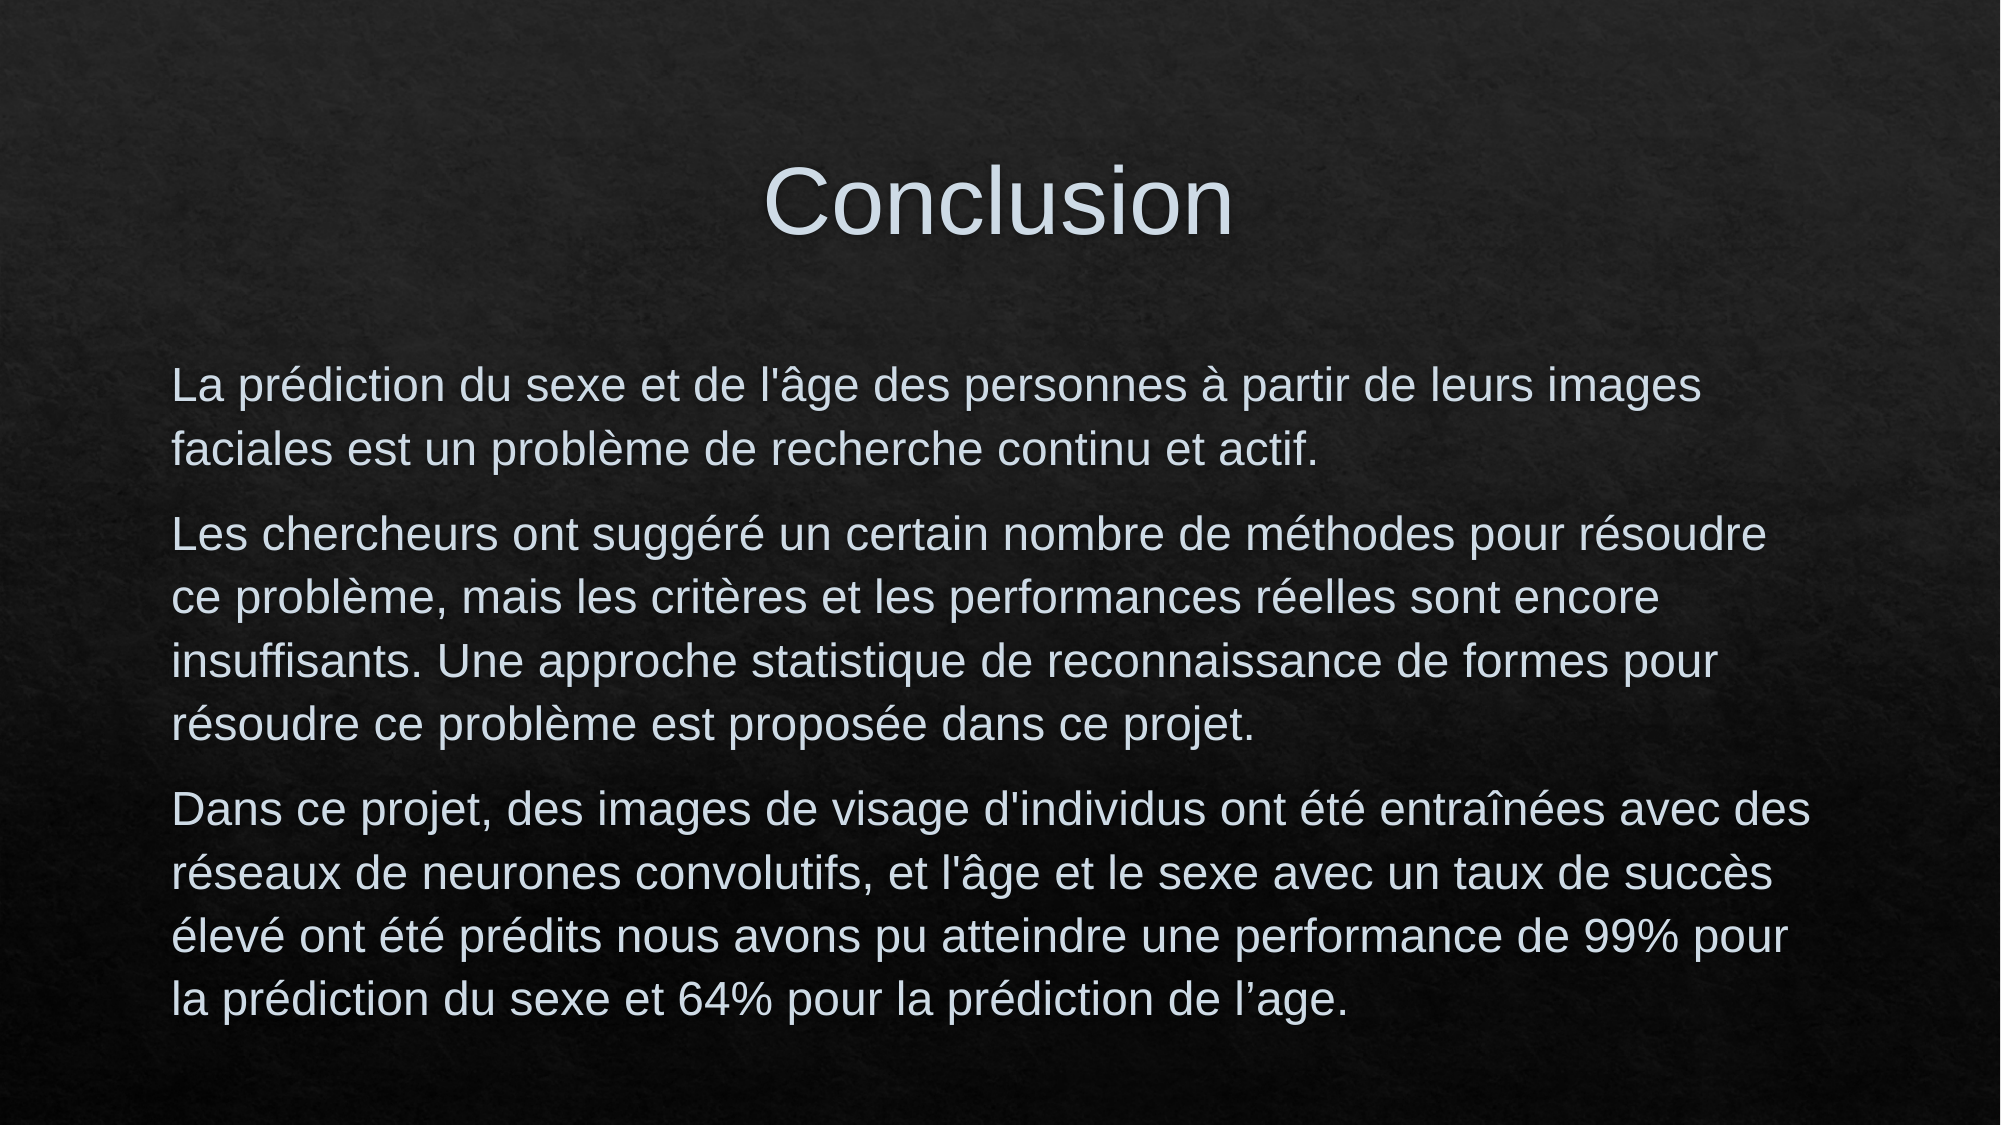

# Conclusion
La prédiction du sexe et de l'âge des personnes à partir de leurs images faciales est un problème de recherche continu et actif.
Les chercheurs ont suggéré un certain nombre de méthodes pour résoudre ce problème, mais les critères et les performances réelles sont encore insuffisants. Une approche statistique de reconnaissance de formes pour résoudre ce problème est proposée dans ce projet.
Dans ce projet, des images de visage d'individus ont été entraînées avec des réseaux de neurones convolutifs, et l'âge et le sexe avec un taux de succès élevé ont été prédits nous avons pu atteindre une performance de 99% pour la prédiction du sexe et 64% pour la prédiction de l’age.